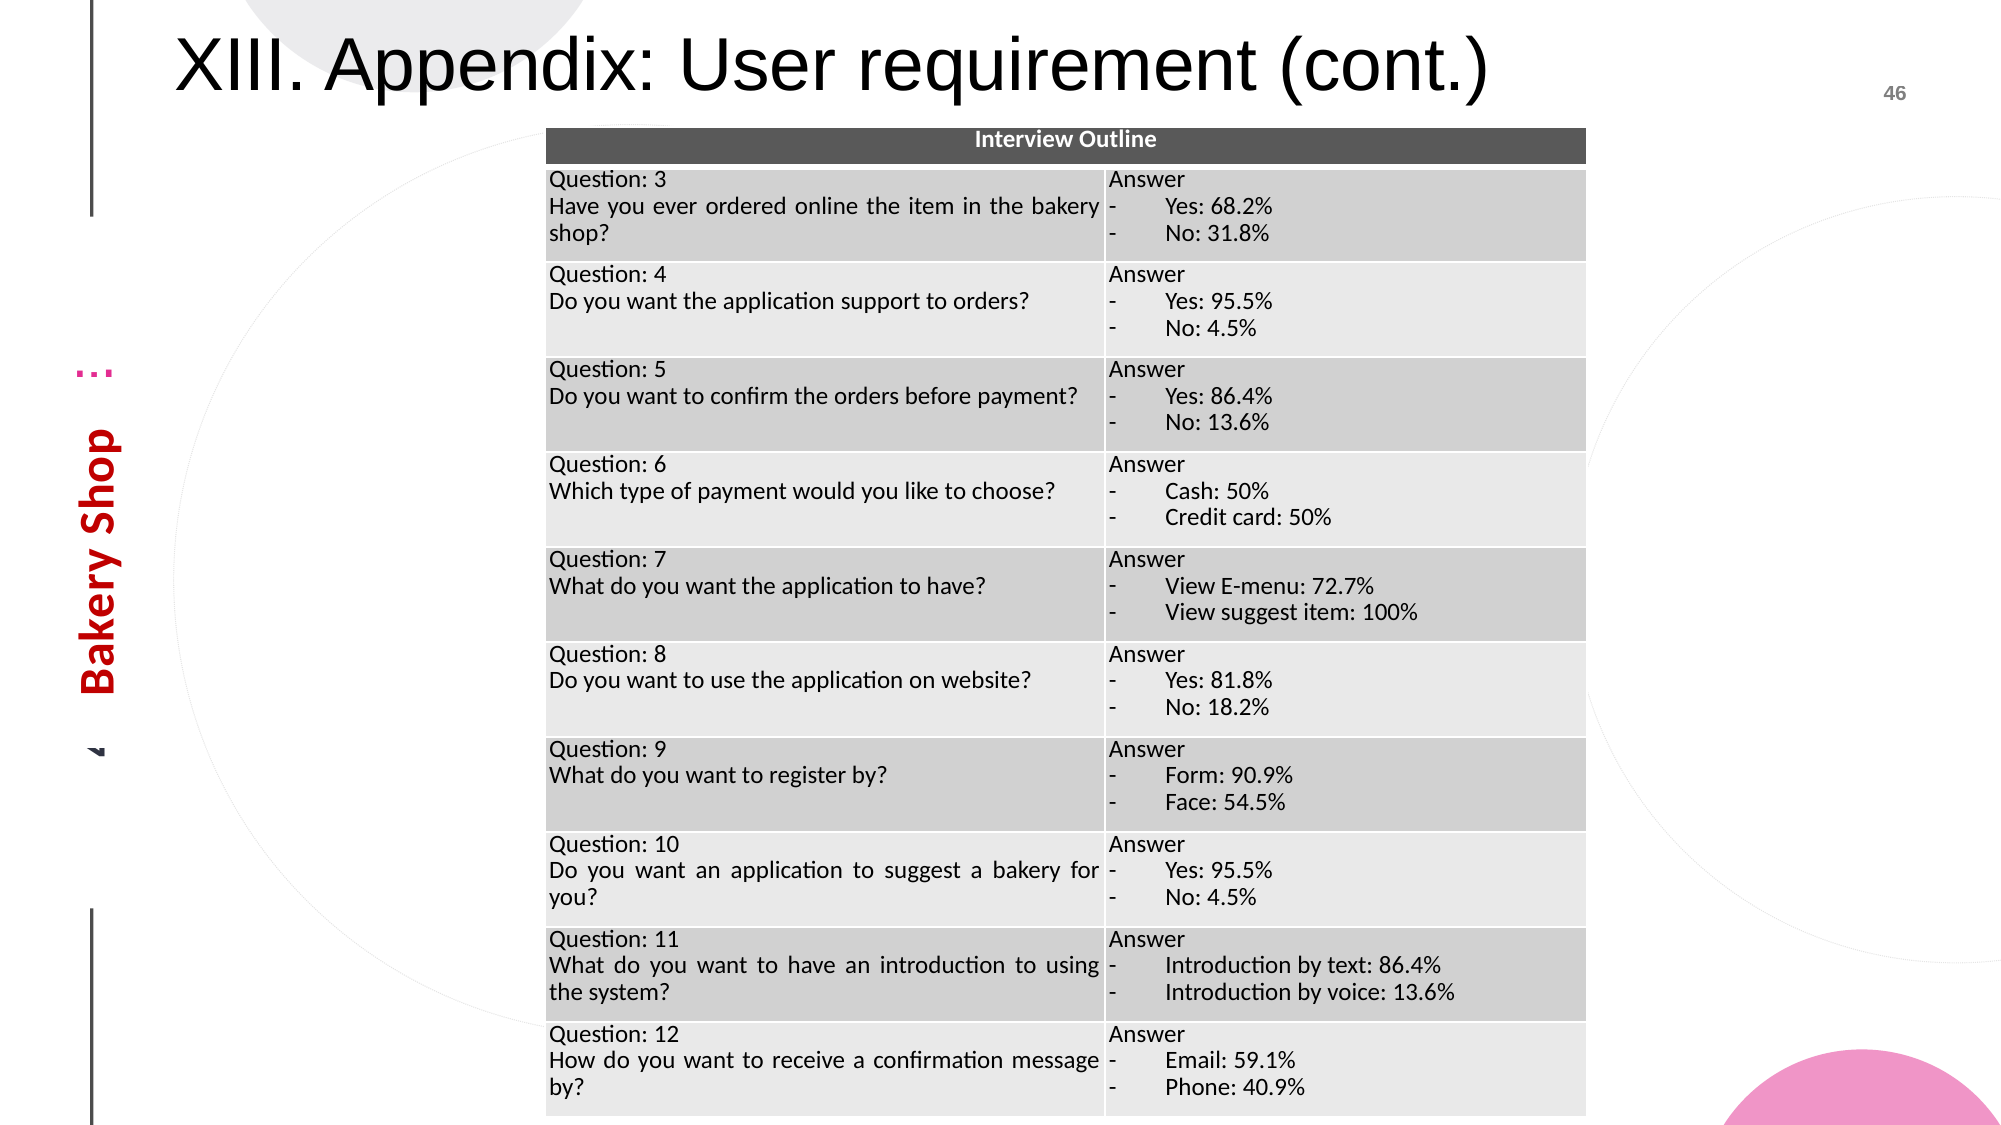

# XIII. Appendix: User requirement (cont.)
| Interview Outline |  |
| --- | --- |
| Question: 3 Have you ever ordered online the item in the bakery shop? | Answer Yes: 68.2% No: 31.8% |
| Question: 4 Do you want the application support to orders? | Answer Yes: 95.5% No: 4.5% |
| Question: 5 Do you want to confirm the orders before payment? | Answer Yes: 86.4% No: 13.6% |
| Question: 6 Which type of payment would you like to choose? | Answer Cash: 50% Credit card: 50% |
| Question: 7 What do you want the application to have? | Answer View E-menu: 72.7% View suggest item: 100% |
| Question: 8 Do you want to use the application on website? | Answer Yes: 81.8% No: 18.2% |
| Question: 9 What do you want to register by? | Answer Form: 90.9% Face: 54.5% |
| Question: 10 Do you want an application to suggest a bakery for you? | Answer Yes: 95.5% No: 4.5% |
| Question: 11 What do you want to have an introduction to using the system? | Answer Introduction by text: 86.4% Introduction by voice: 13.6% |
| Question: 12 How do you want to receive a confirmation message by? | Answer Email: 59.1% Phone: 40.9% |
Bakery Shop